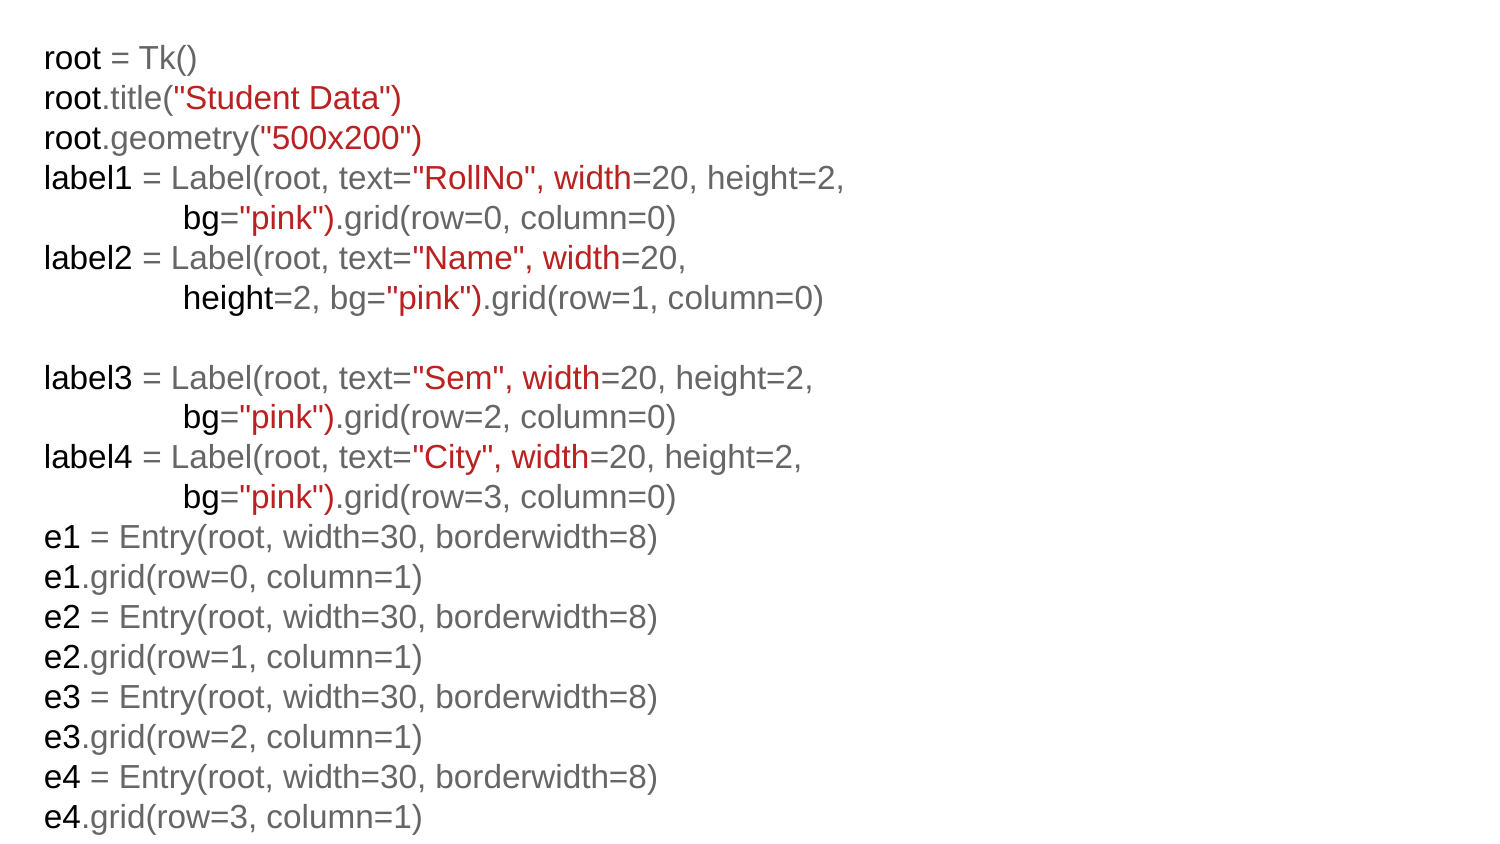

root = Tk()
root.title("Student Data")
root.geometry("500x200")
label1 = Label(root, text="RollNo", width=20, height=2,
               bg="pink").grid(row=0, column=0)
label2 = Label(root, text="Name", width=20,
               height=2, bg="pink").grid(row=1, column=0)

label3 = Label(root, text="Sem", width=20, height=2,
               bg="pink").grid(row=2, column=0)
label4 = Label(root, text="City", width=20, height=2,
               bg="pink").grid(row=3, column=0)
e1 = Entry(root, width=30, borderwidth=8)
e1.grid(row=0, column=1)
e2 = Entry(root, width=30, borderwidth=8)
e2.grid(row=1, column=1)
e3 = Entry(root, width=30, borderwidth=8)
e3.grid(row=2, column=1)
e4 = Entry(root, width=30, borderwidth=8)
e4.grid(row=3, column=1)